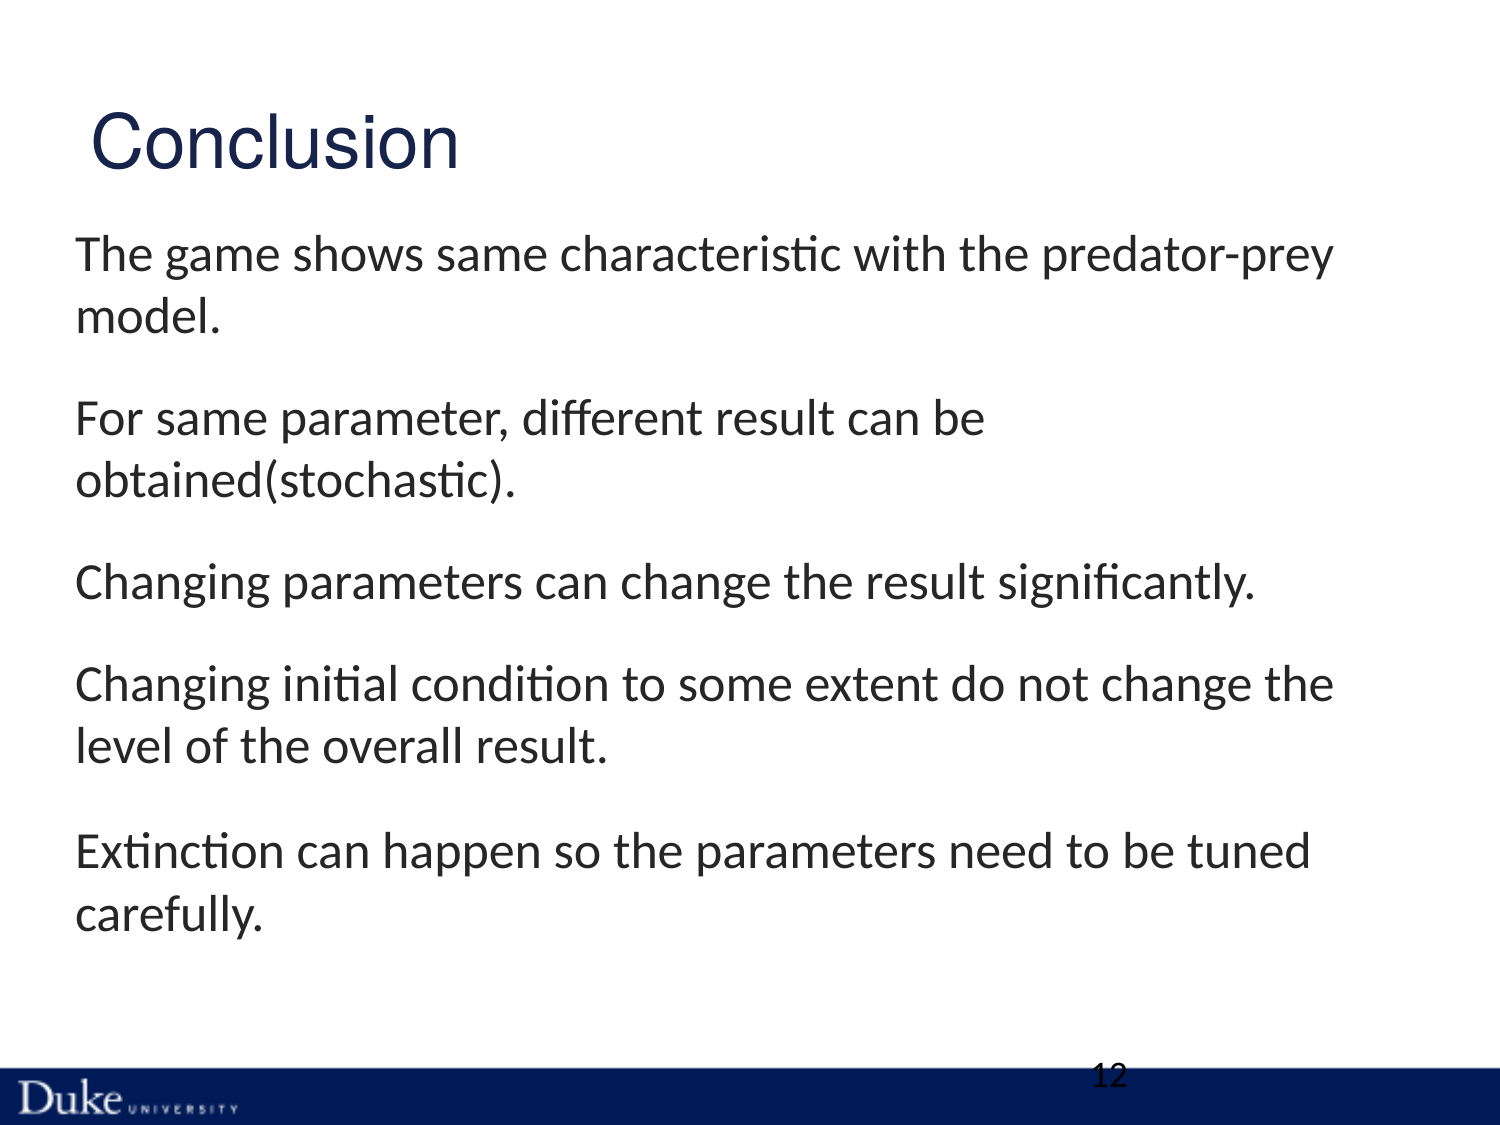

# Conclusion
The game shows same characteristic with the predator-prey model.

For same parameter, different result can be obtained(stochastic).

Changing parameters can change the result significantly.

Changing initial condition to some extent do not change the level of the overall result.

Extinction can happen so the parameters need to be tuned carefully.
12